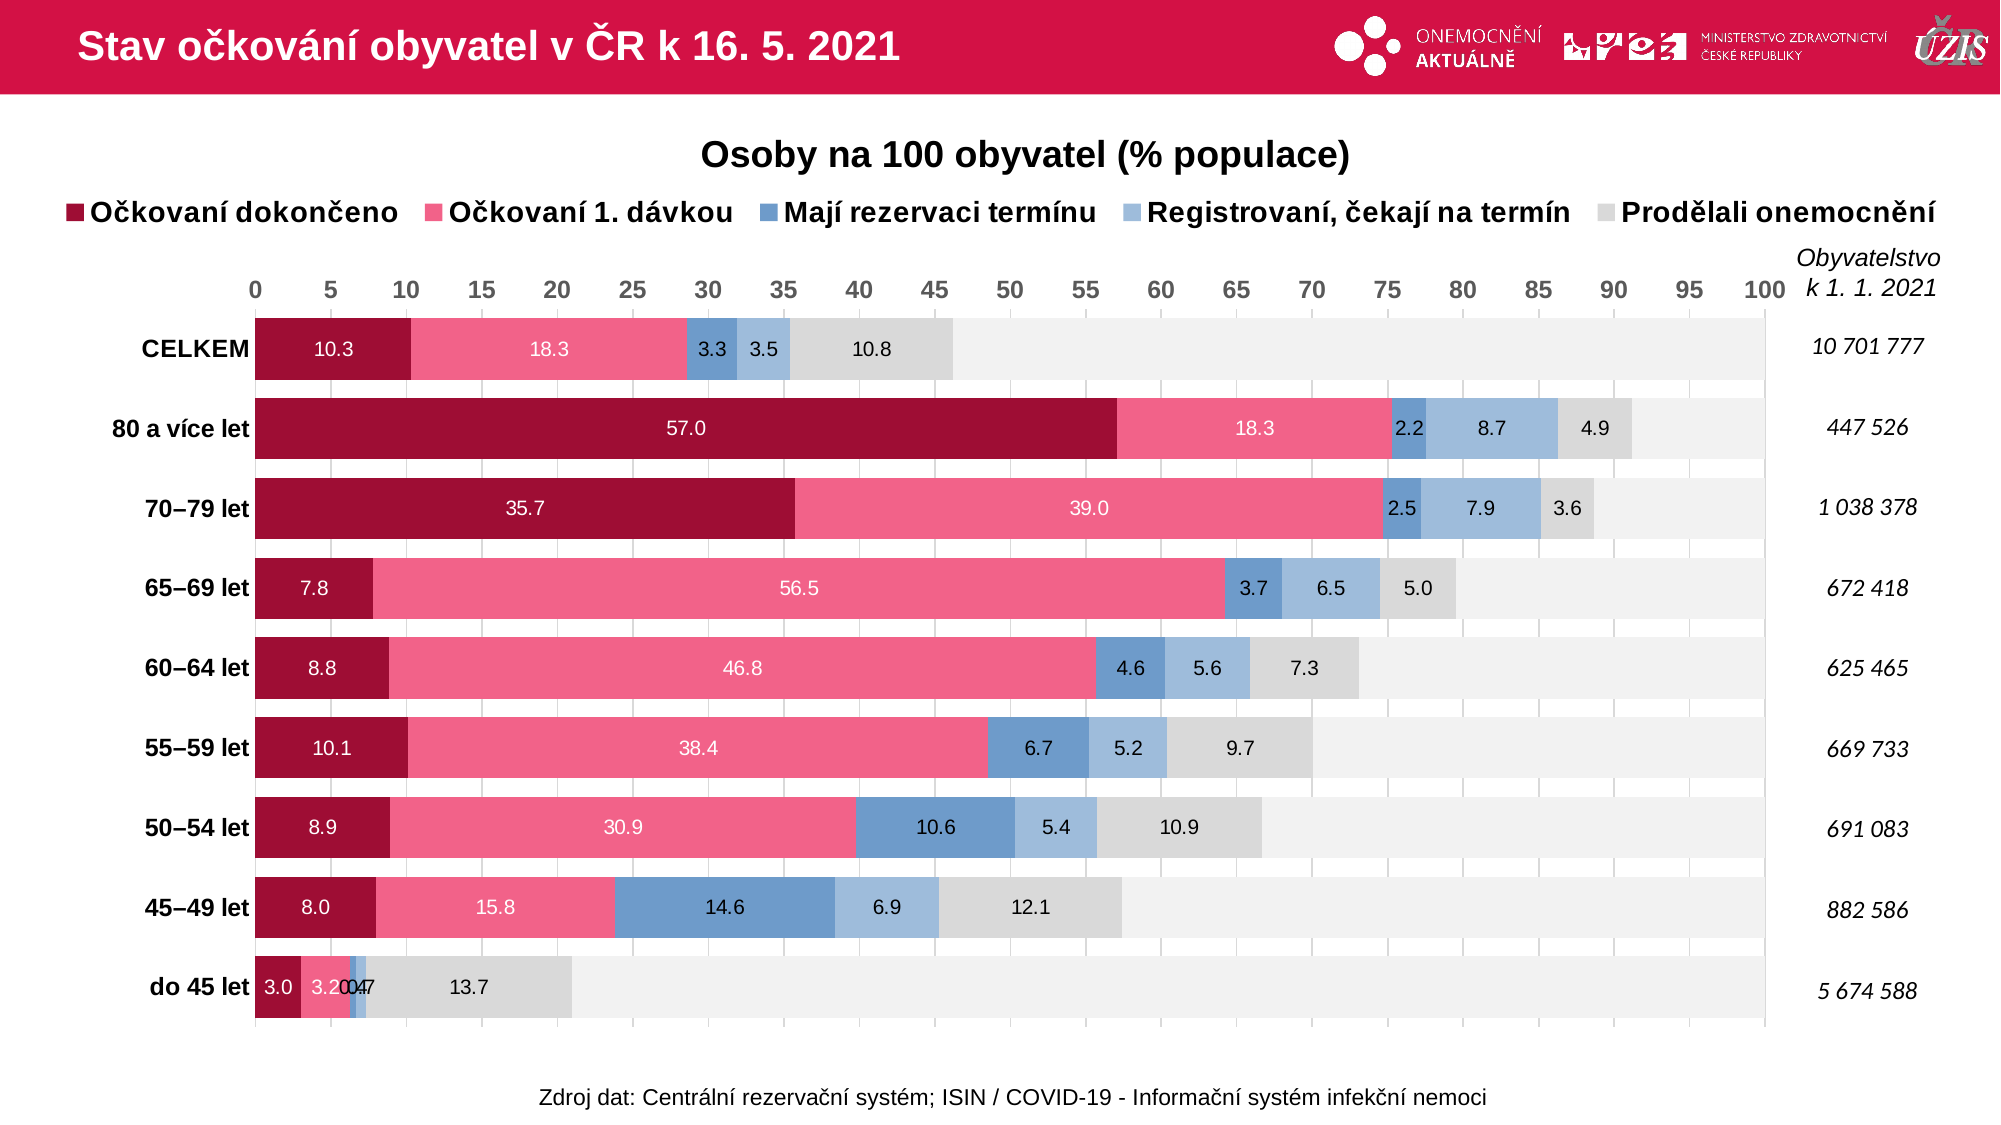

# Stav očkování obyvatel v ČR k 16. 5. 2021

### Chart

| Category | Očkovaní dokončeno | Očkovaní 1. dávkou | Mají rezervaci termínu | Registrovaní, čekají na termín | Prodělali onemocnění | Sloupec2 |
|---|---|---|---|---|---|---|
| CELKEM | 10.32696 | 18.25407 | 3.343463 | 3.4647891 | 10.83663 | 53.7740882 |
| 80 a více let | 57.04652 | 18.26129 | 2.222664 | 8.7445199 | 4.9223956 | 8.80261705 |
| 70–79 let | 35.74257 | 38.95807 | 2.468273 | 7.9495136 | 3.5501523 | 11.3314227 |
| 65–69 let | 7.770762 | 56.48183 | 3.729377 | 6.5044362 | 5.0157789 | 20.4978153 |
| 60–64 let | 8.833908 | 46.84355 | 4.58379 | 5.5867235 | 7.2630763 | 26.8889546 |
| 55–59 let | 10.11448 | 38.42173 | 6.683858 | 5.1699707 | 9.6814701 | 29.9284939 |
| 50–54 let | 8.906021 | 30.88037 | 10.5517 | 5.3922611 | 10.91128 | 33.3583665 |
| 45–49 let | 7.958205 | 15.83687 | 14.57501 | 6.9150202 | 12.101824 | 42.6130711 |
| do 45 let | 3.0257 | 3.241892 | 0.390583 | 0.66107 | 13.650489 | 79.0302662 |
Osoby na 100 obyvatel (% populace)
Obyvatelstvo
k 1. 1. 2021
| 10 701 777 |
| --- |
| 447 526 |
| 1 038 378 |
| 672 418 |
| 625 465 |
| 669 733 |
| 691 083 |
| 882 586 |
| 5 674 588 |
Zdroj dat: Centrální rezervační systém; ISIN / COVID-19 - Informační systém infekční nemoci